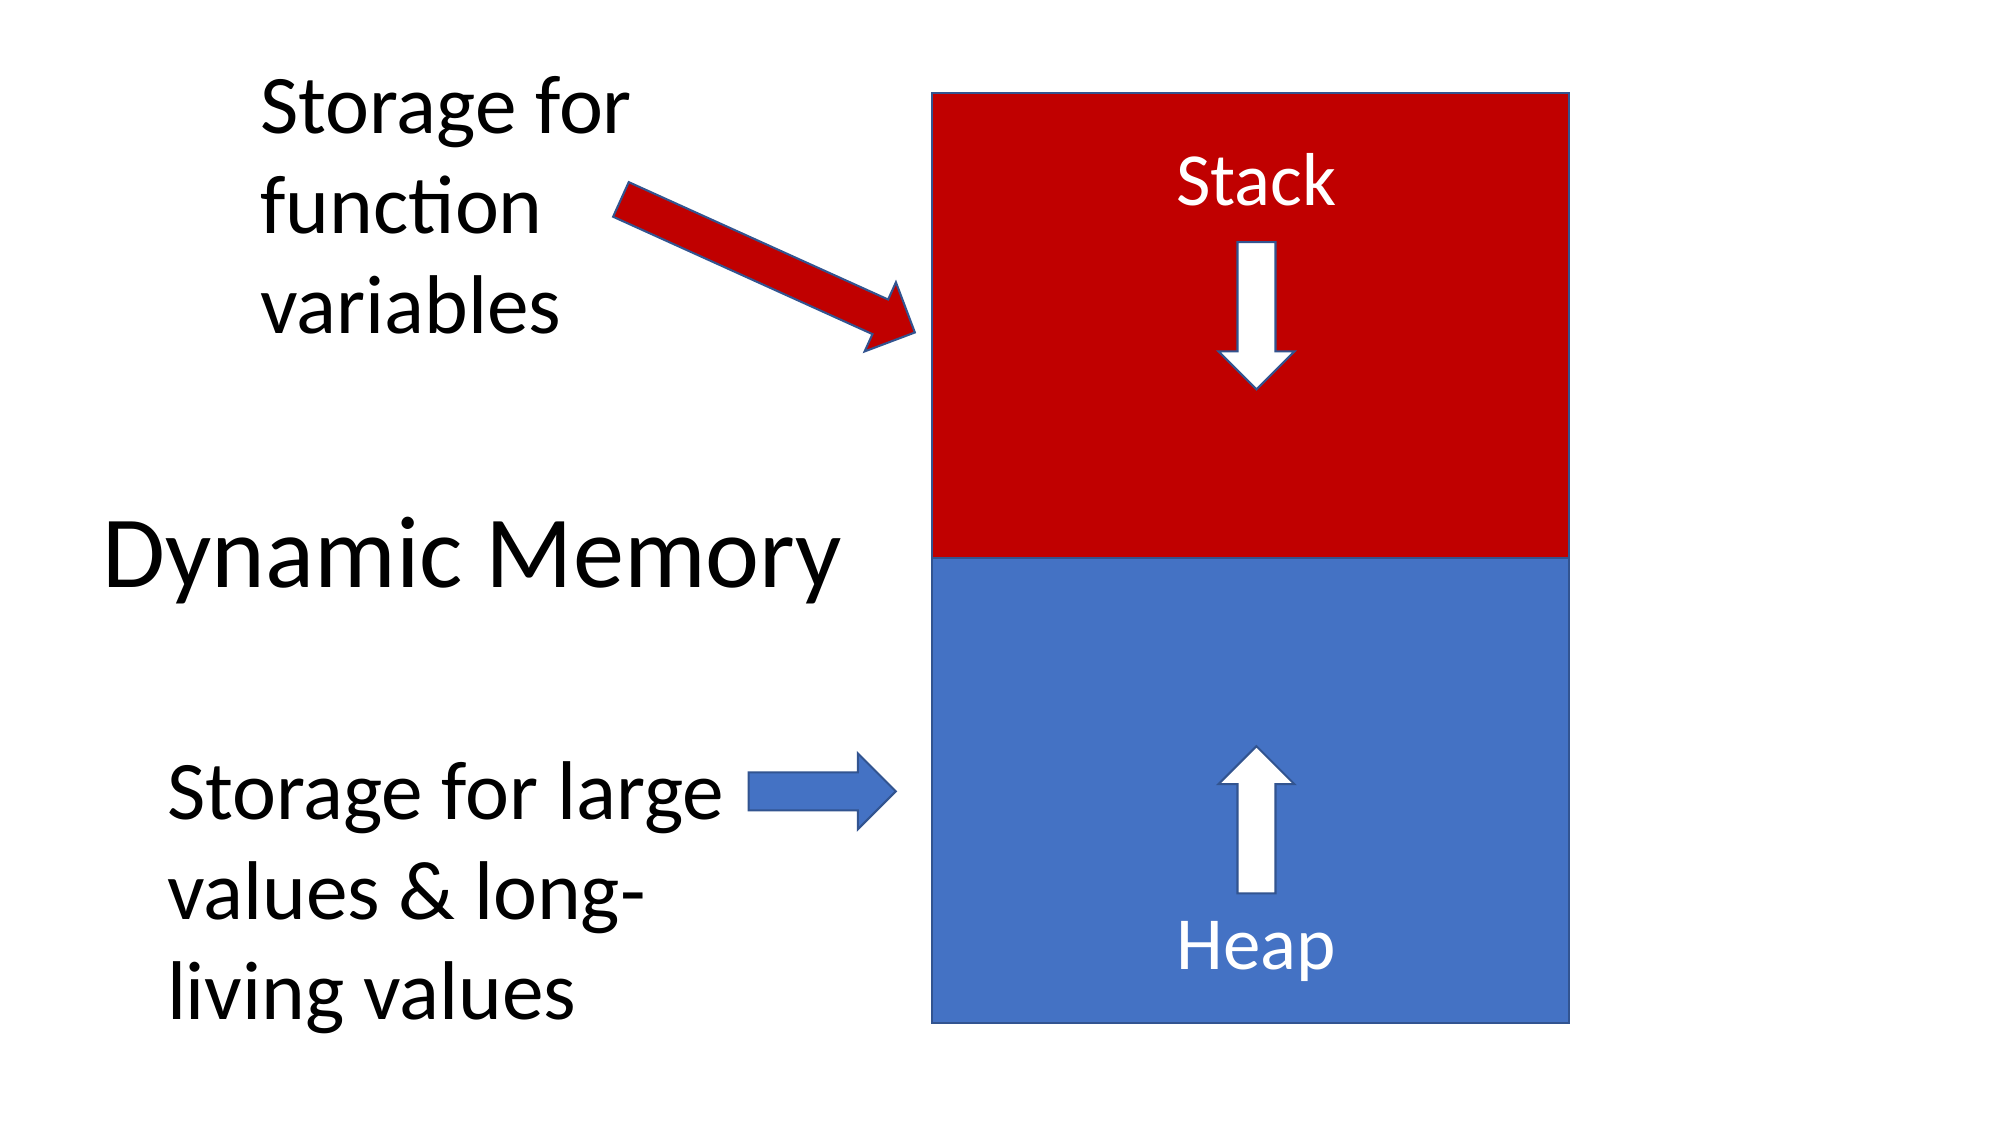

Storage for function variables

Stack

# Dynamic Memory

Storage for large values & long-living values

Heap